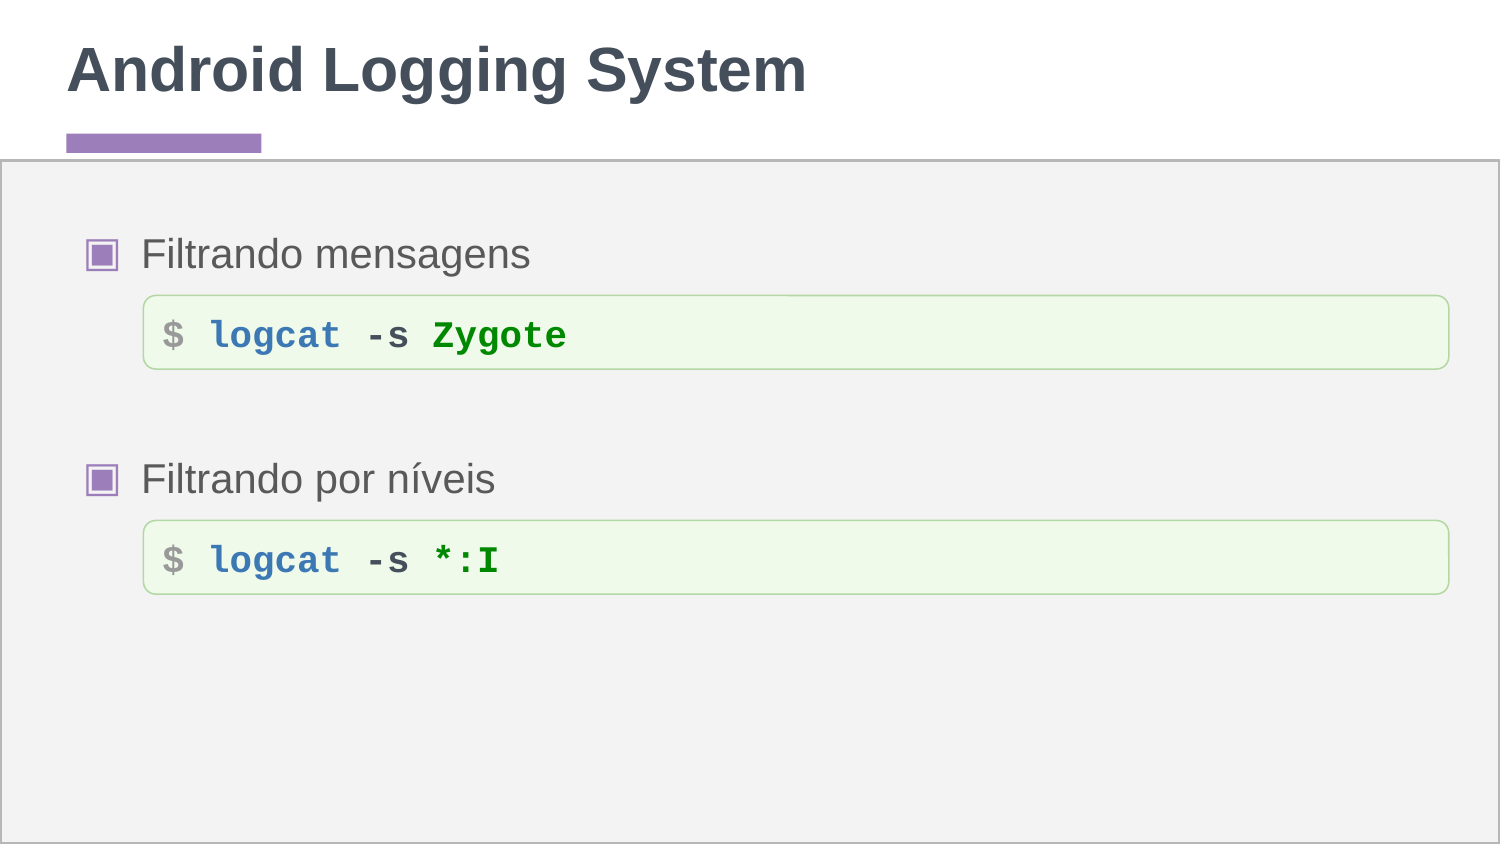

# Android Logging System

Filtrando mensagens
$ logcat -s Zygote
Filtrando por níveis
$ logcat -s *:I
75